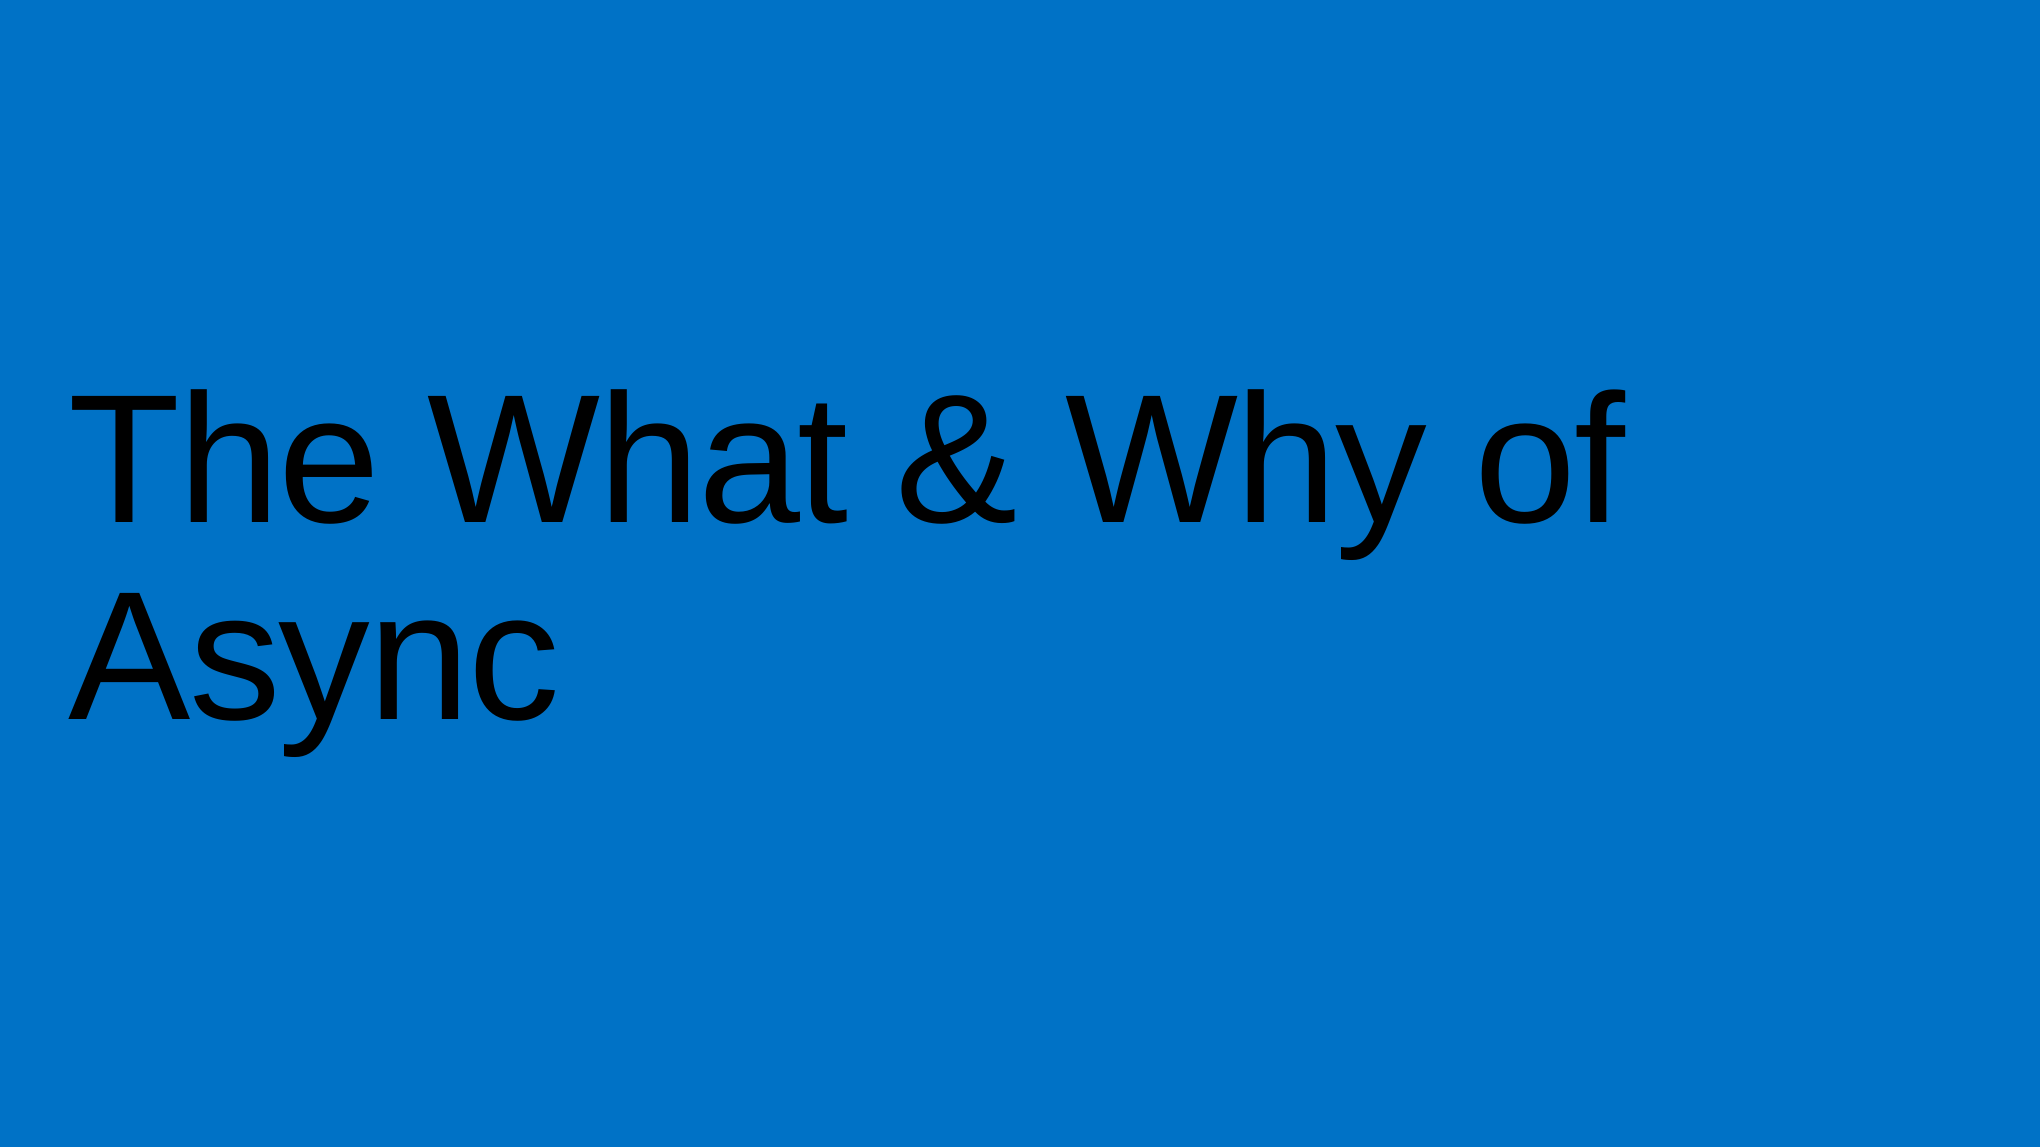

# The What & Why of Async